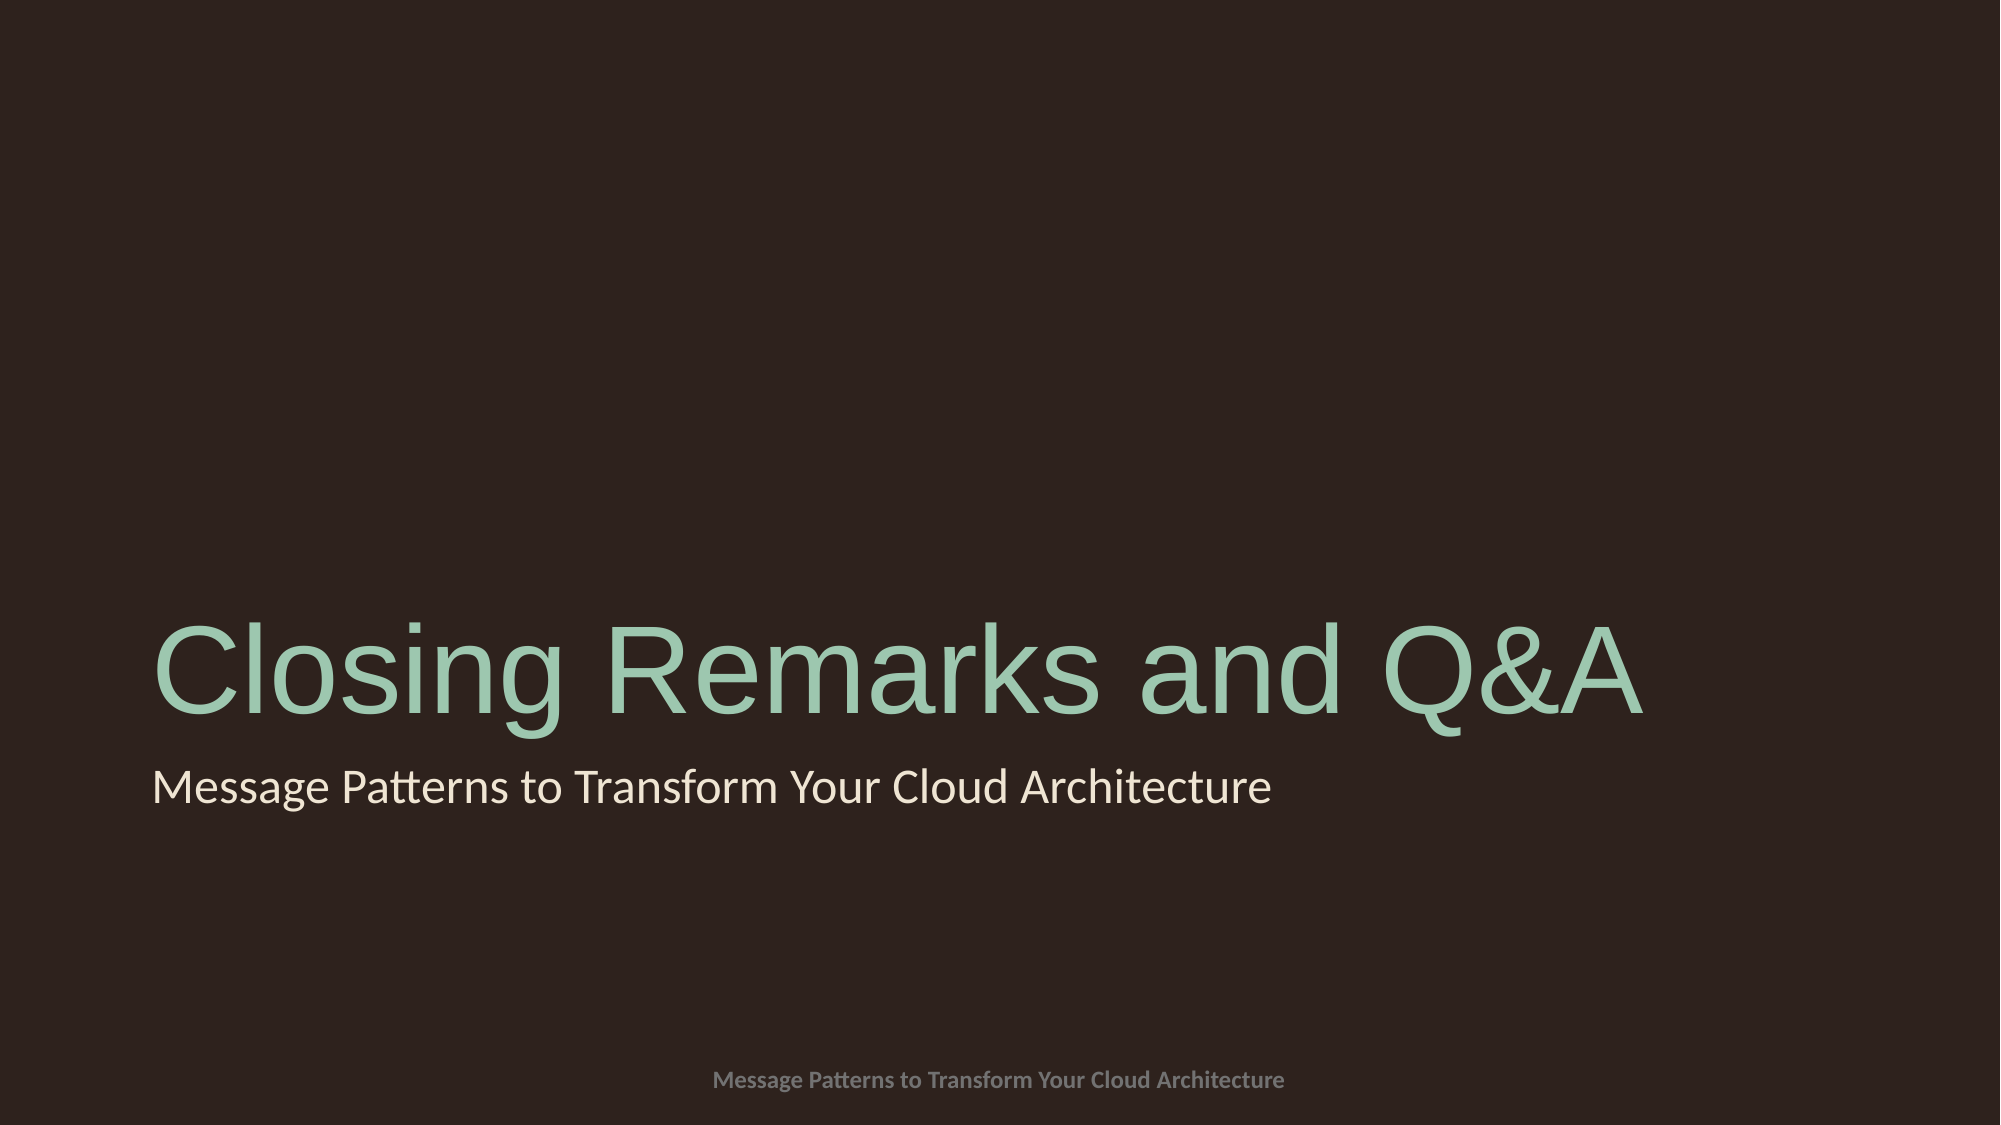

# Closing Remarks and Q&A
Message Patterns to Transform Your Cloud Architecture